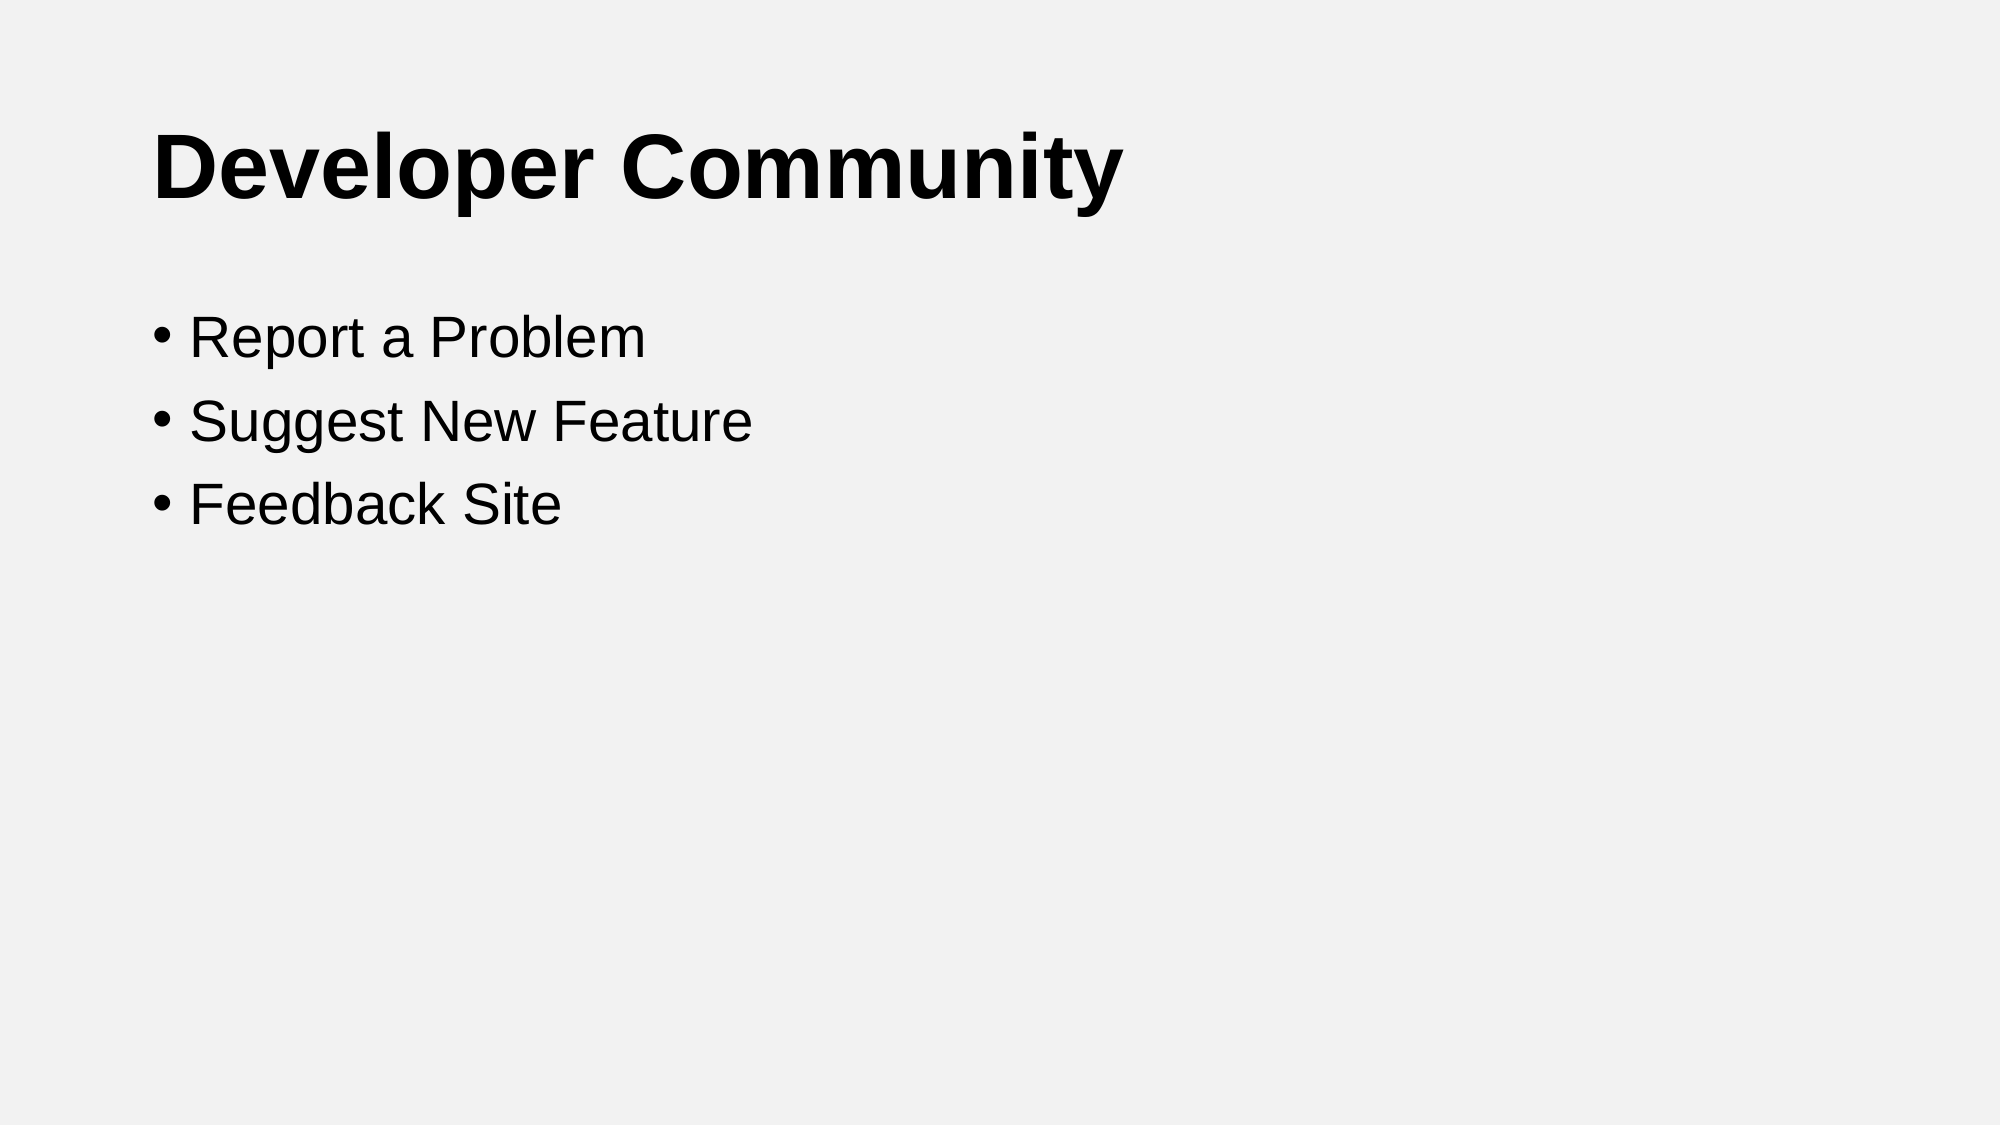

# Developer Community
Report a Problem
Suggest New Feature
Feedback Site